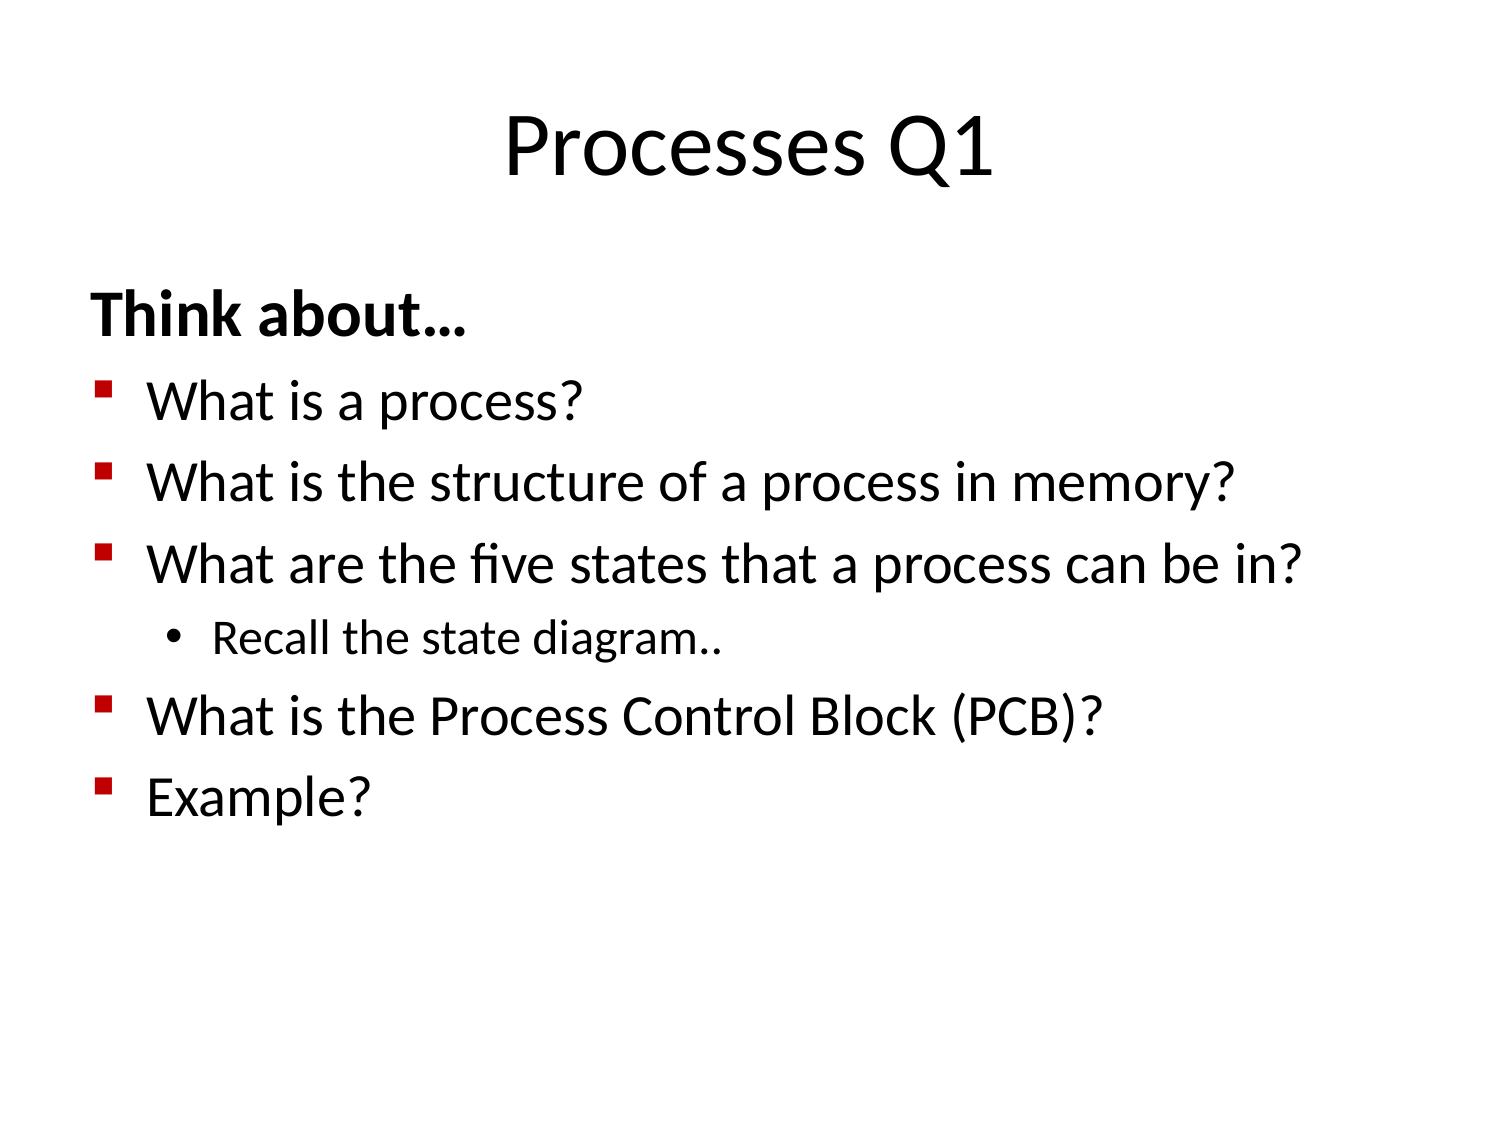

# Processes Q1
Think about…
What is a process?
What is the structure of a process in memory?
What are the five states that a process can be in?
Recall the state diagram..
What is the Process Control Block (PCB)?
Example?